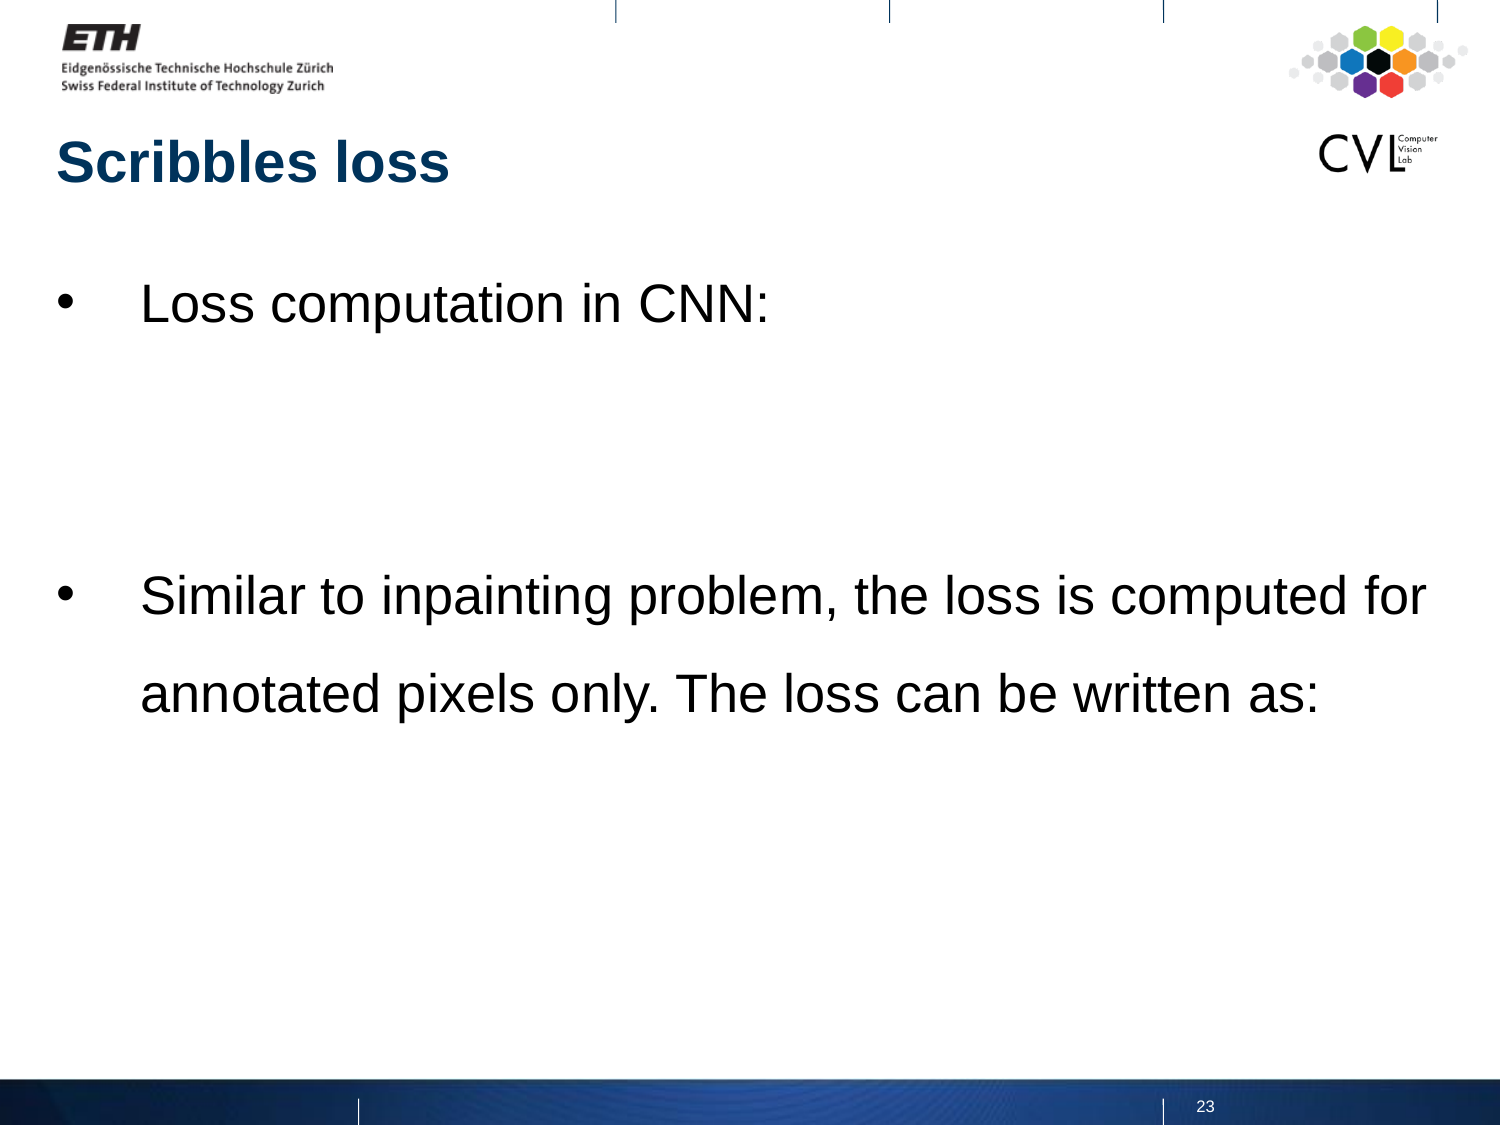

Scribbles loss
Loss computation in CNN:

Similar to inpainting problem, the loss is computed for annotated pixels only. The loss can be written as:
23